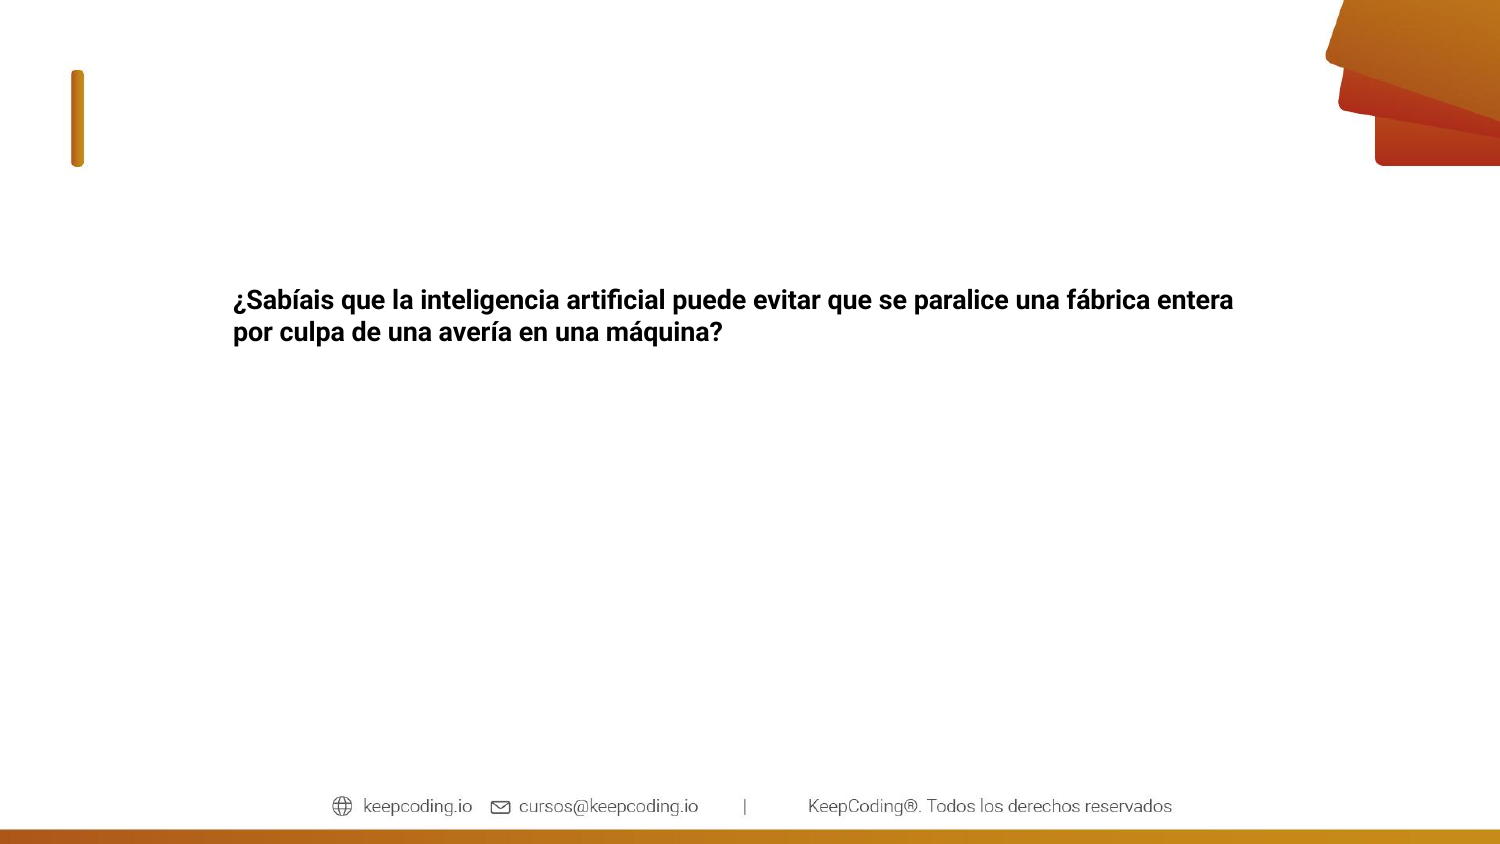

# ¿Sabíais que la inteligencia artificial puede evitar que se paralice una fábrica entera por culpa de una avería en una máquina?